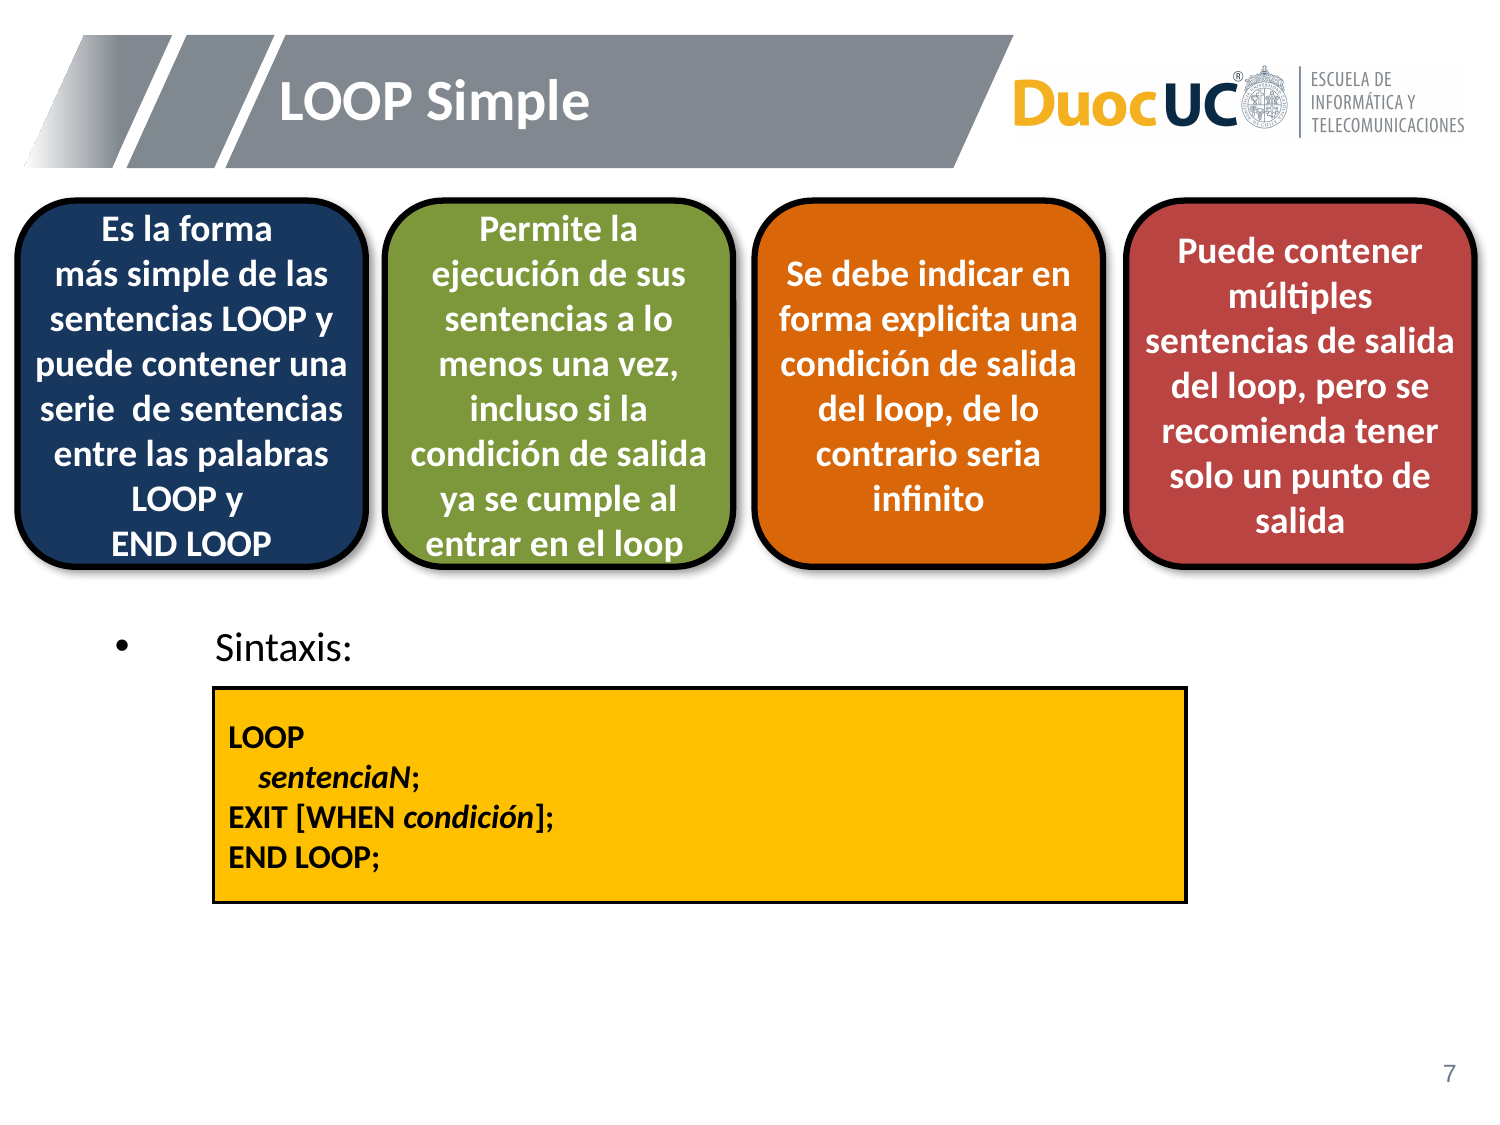

# LOOP Simple

Sintaxis:

Es la forma
más simple de las sentencias LOOP y puede contener una serie  de sentencias entre las palabras LOOP y
END LOOP
Permite la ejecución de sus sentencias a lo menos una vez, incluso si la condición de salida ya se cumple al entrar en el loop
Se debe indicar en forma explicita una condición de salida del loop, de lo contrario seria infinito
Puede contener múltiples sentencias de salida del loop, pero se recomienda tener solo un punto de salida

LOOP
    sentenciaN;
EXIT [WHEN condición];
END LOOP;